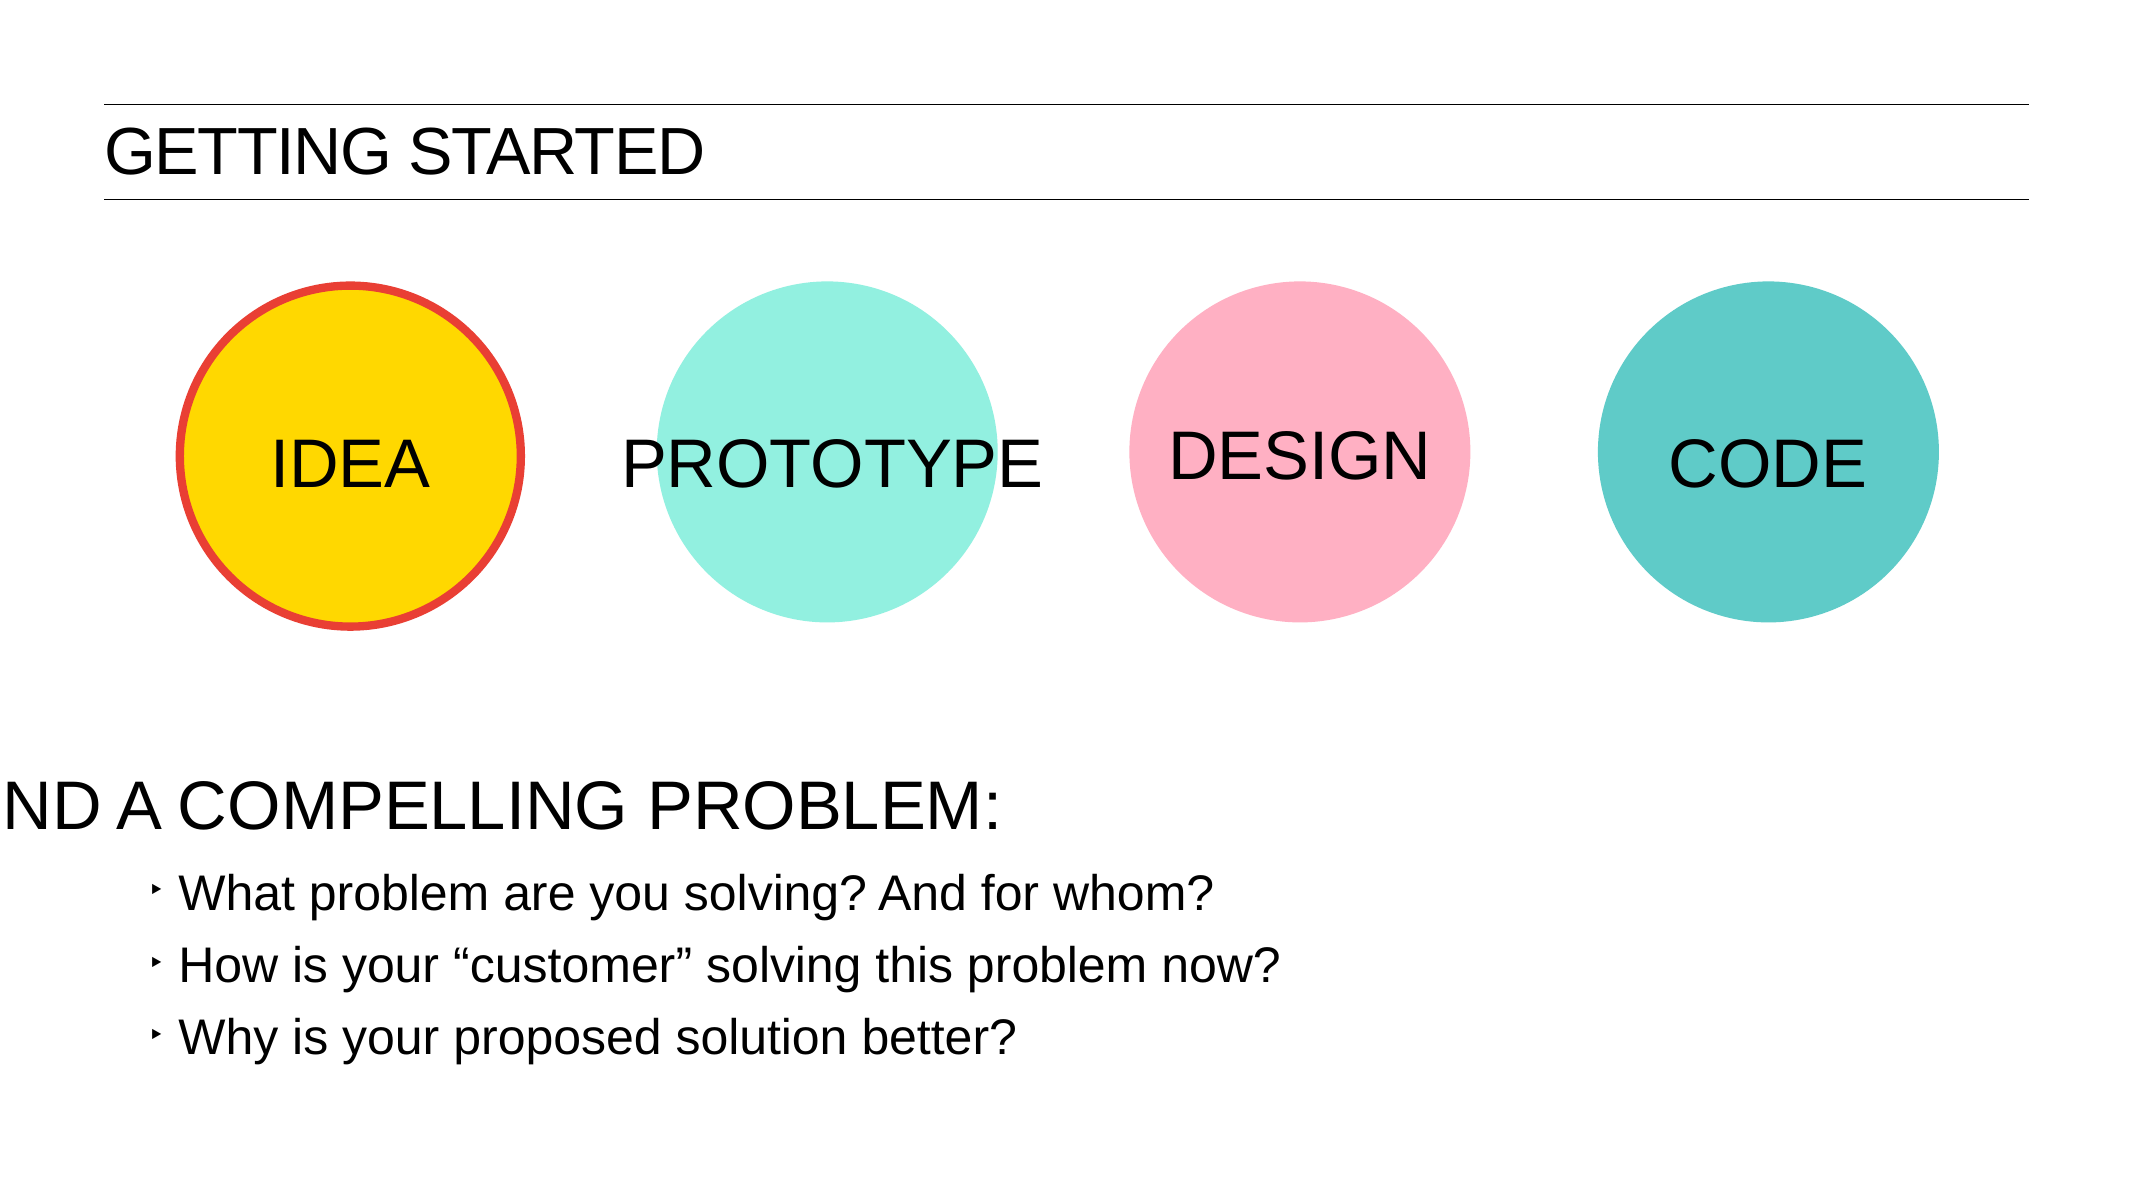

getting started

DESIGN
IDEA
PROTOTYPE
CODE
FIND A COMPELLING PROBLEM:
What problem are you solving? And for whom?
How is your “customer” solving this problem now?
Why is your proposed solution better?